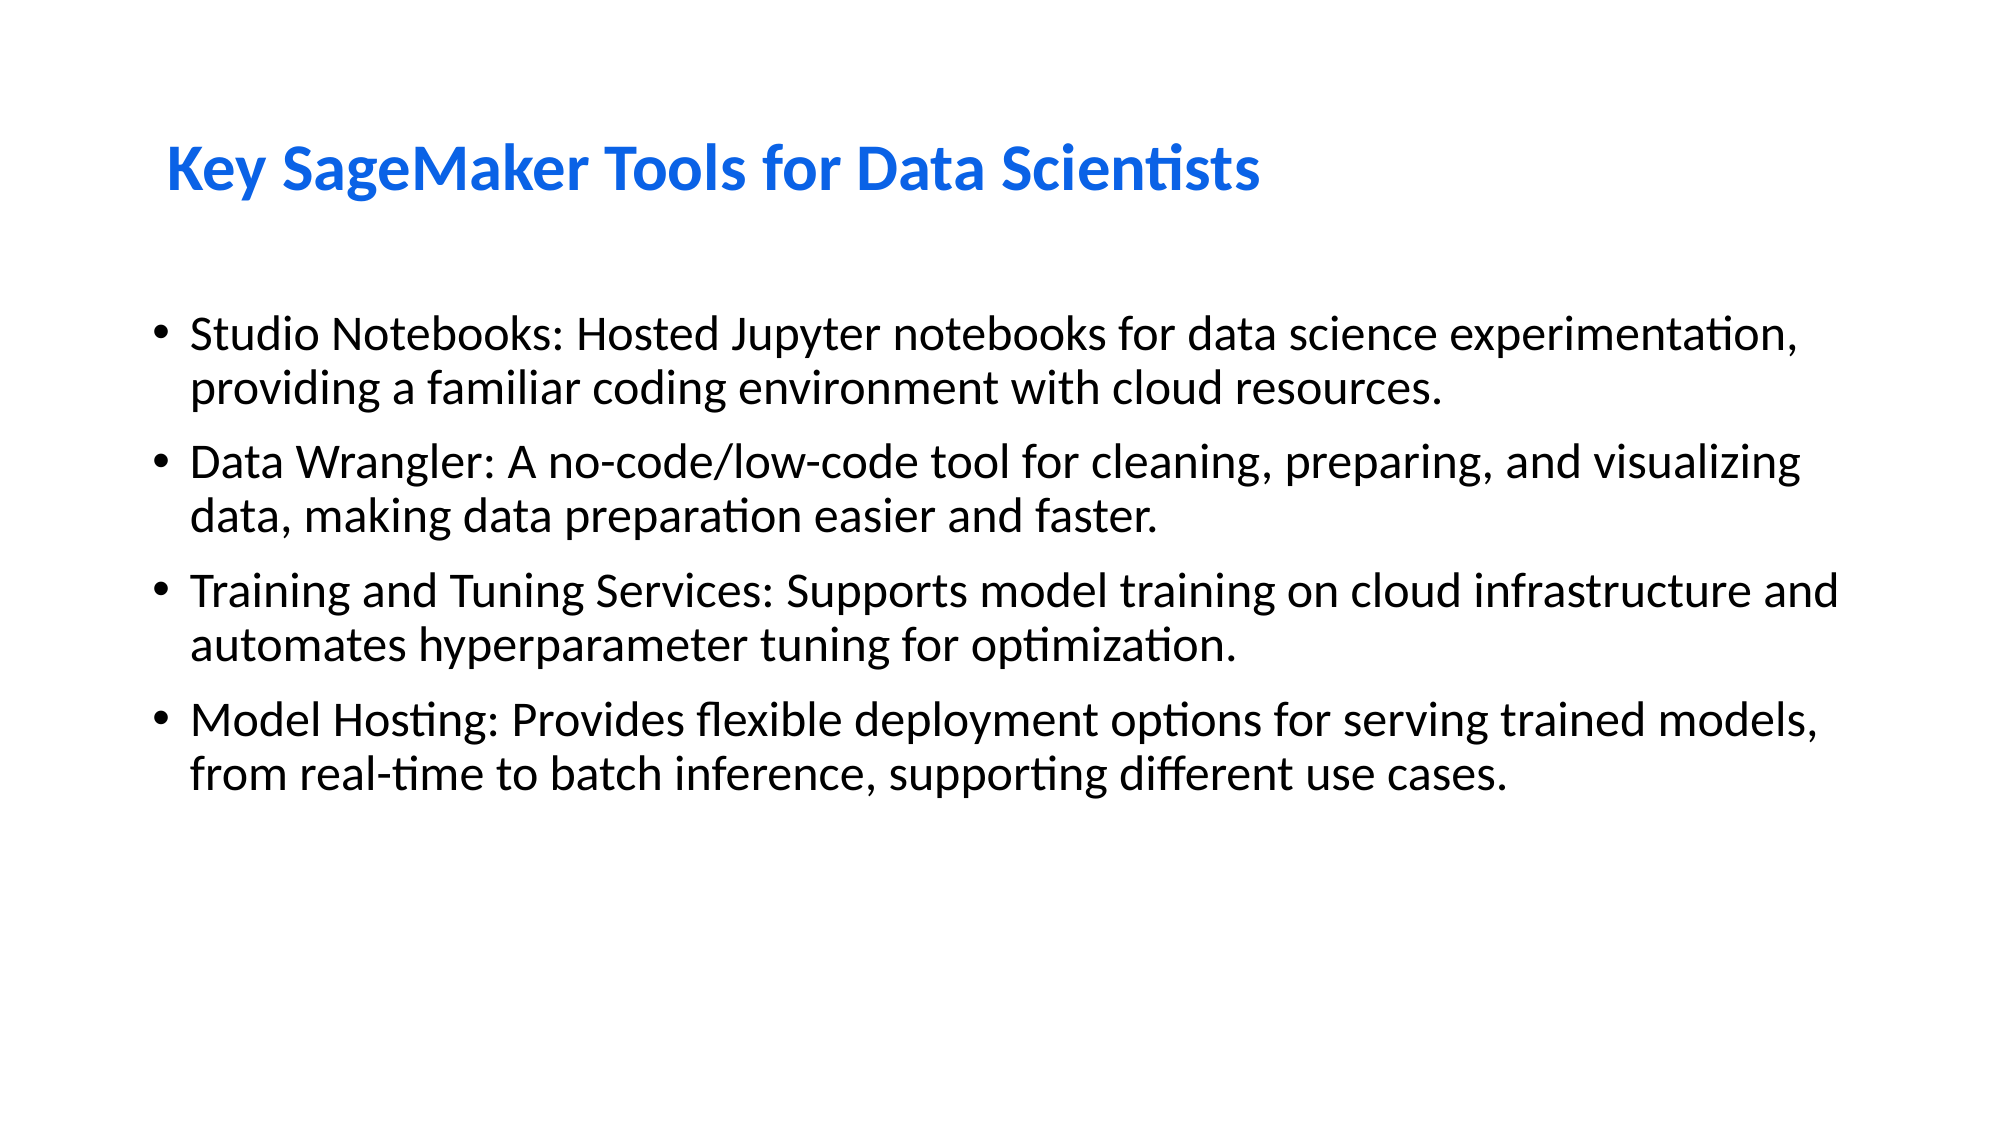

# Key SageMaker Tools for Data Scientists
Studio Notebooks: Hosted Jupyter notebooks for data science experimentation, providing a familiar coding environment with cloud resources.
Data Wrangler: A no-code/low-code tool for cleaning, preparing, and visualizing data, making data preparation easier and faster.
Training and Tuning Services: Supports model training on cloud infrastructure and automates hyperparameter tuning for optimization.
Model Hosting: Provides flexible deployment options for serving trained models, from real-time to batch inference, supporting different use cases.